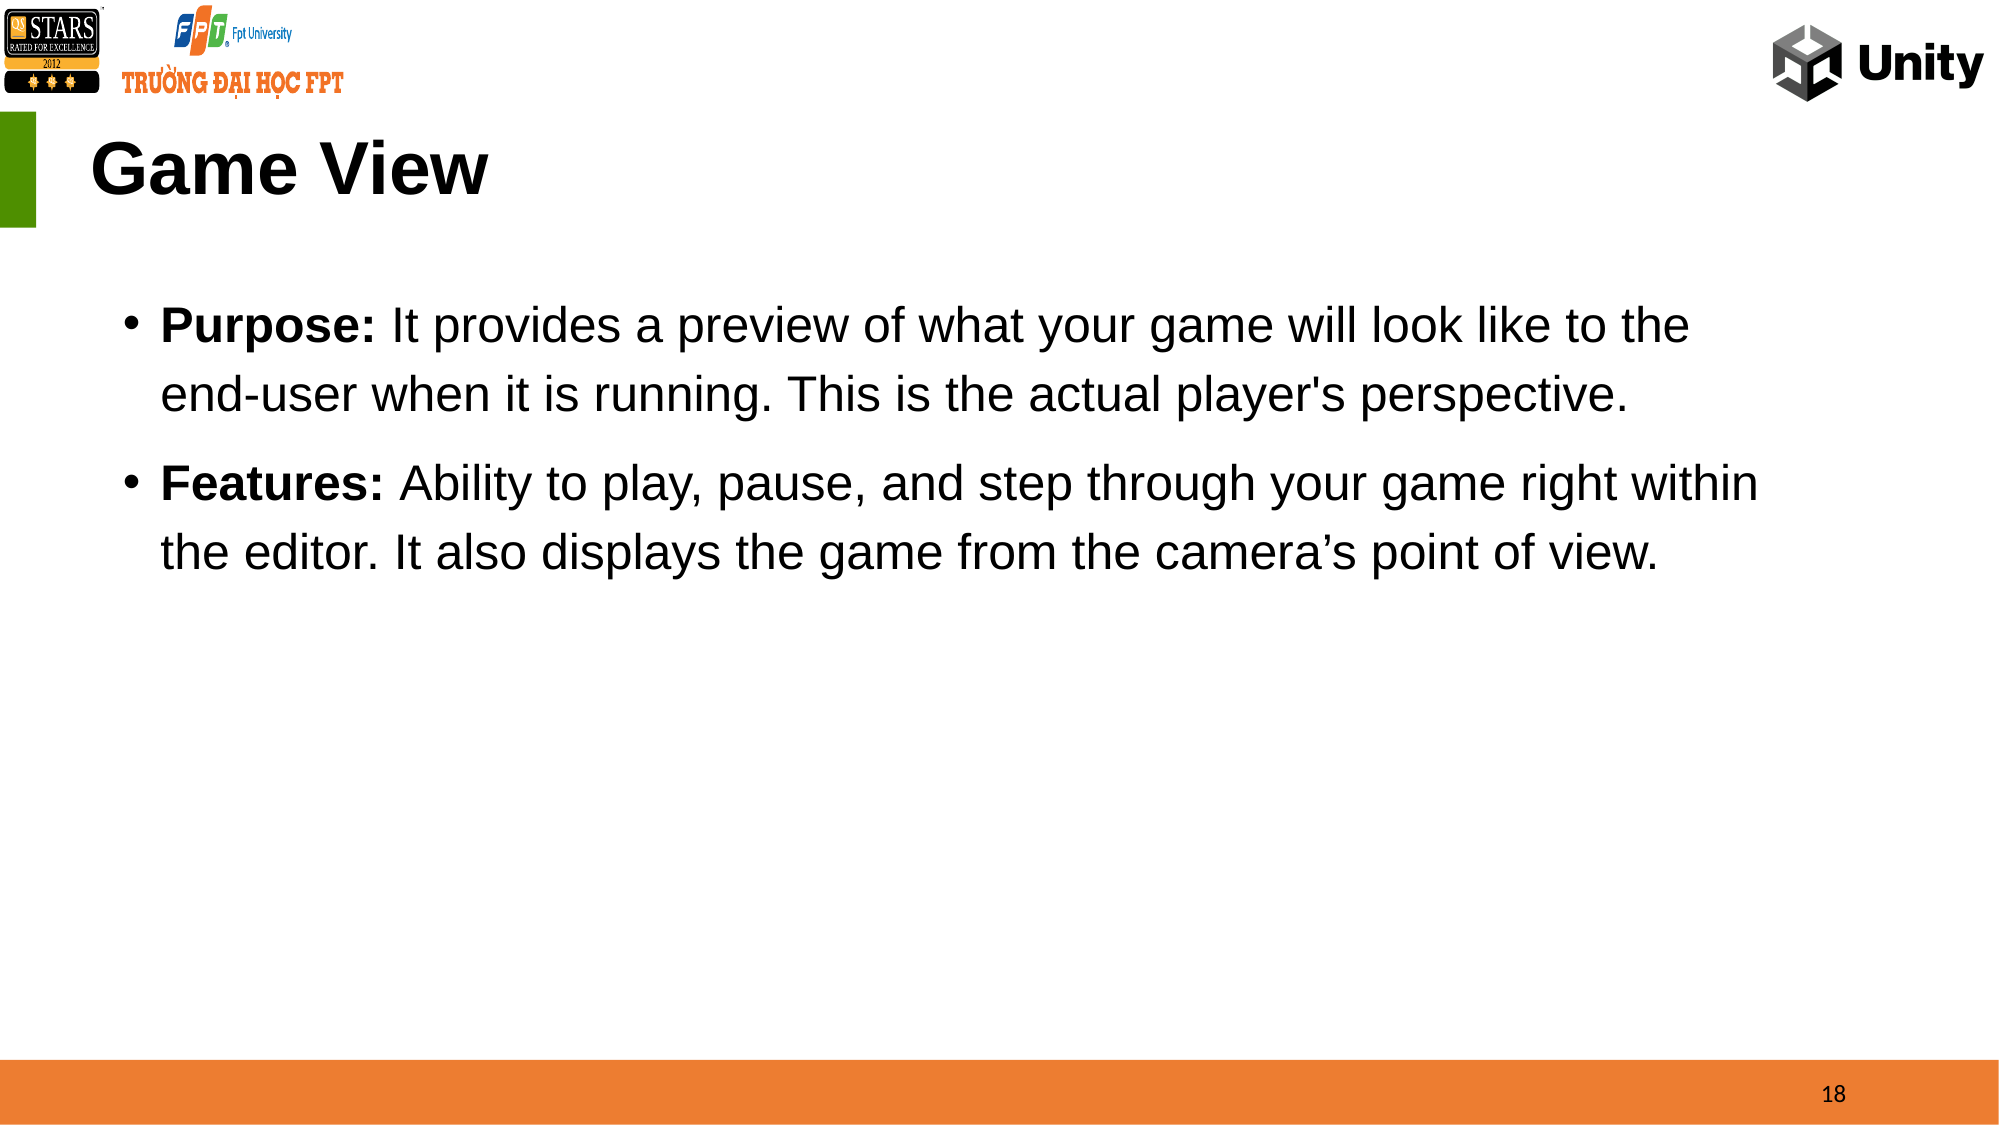

Game View
Purpose: It provides a preview of what your game will look like to the end-user when it is running. This is the actual player's perspective.
Features: Ability to play, pause, and step through your game right within the editor. It also displays the game from the camera’s point of view.
18